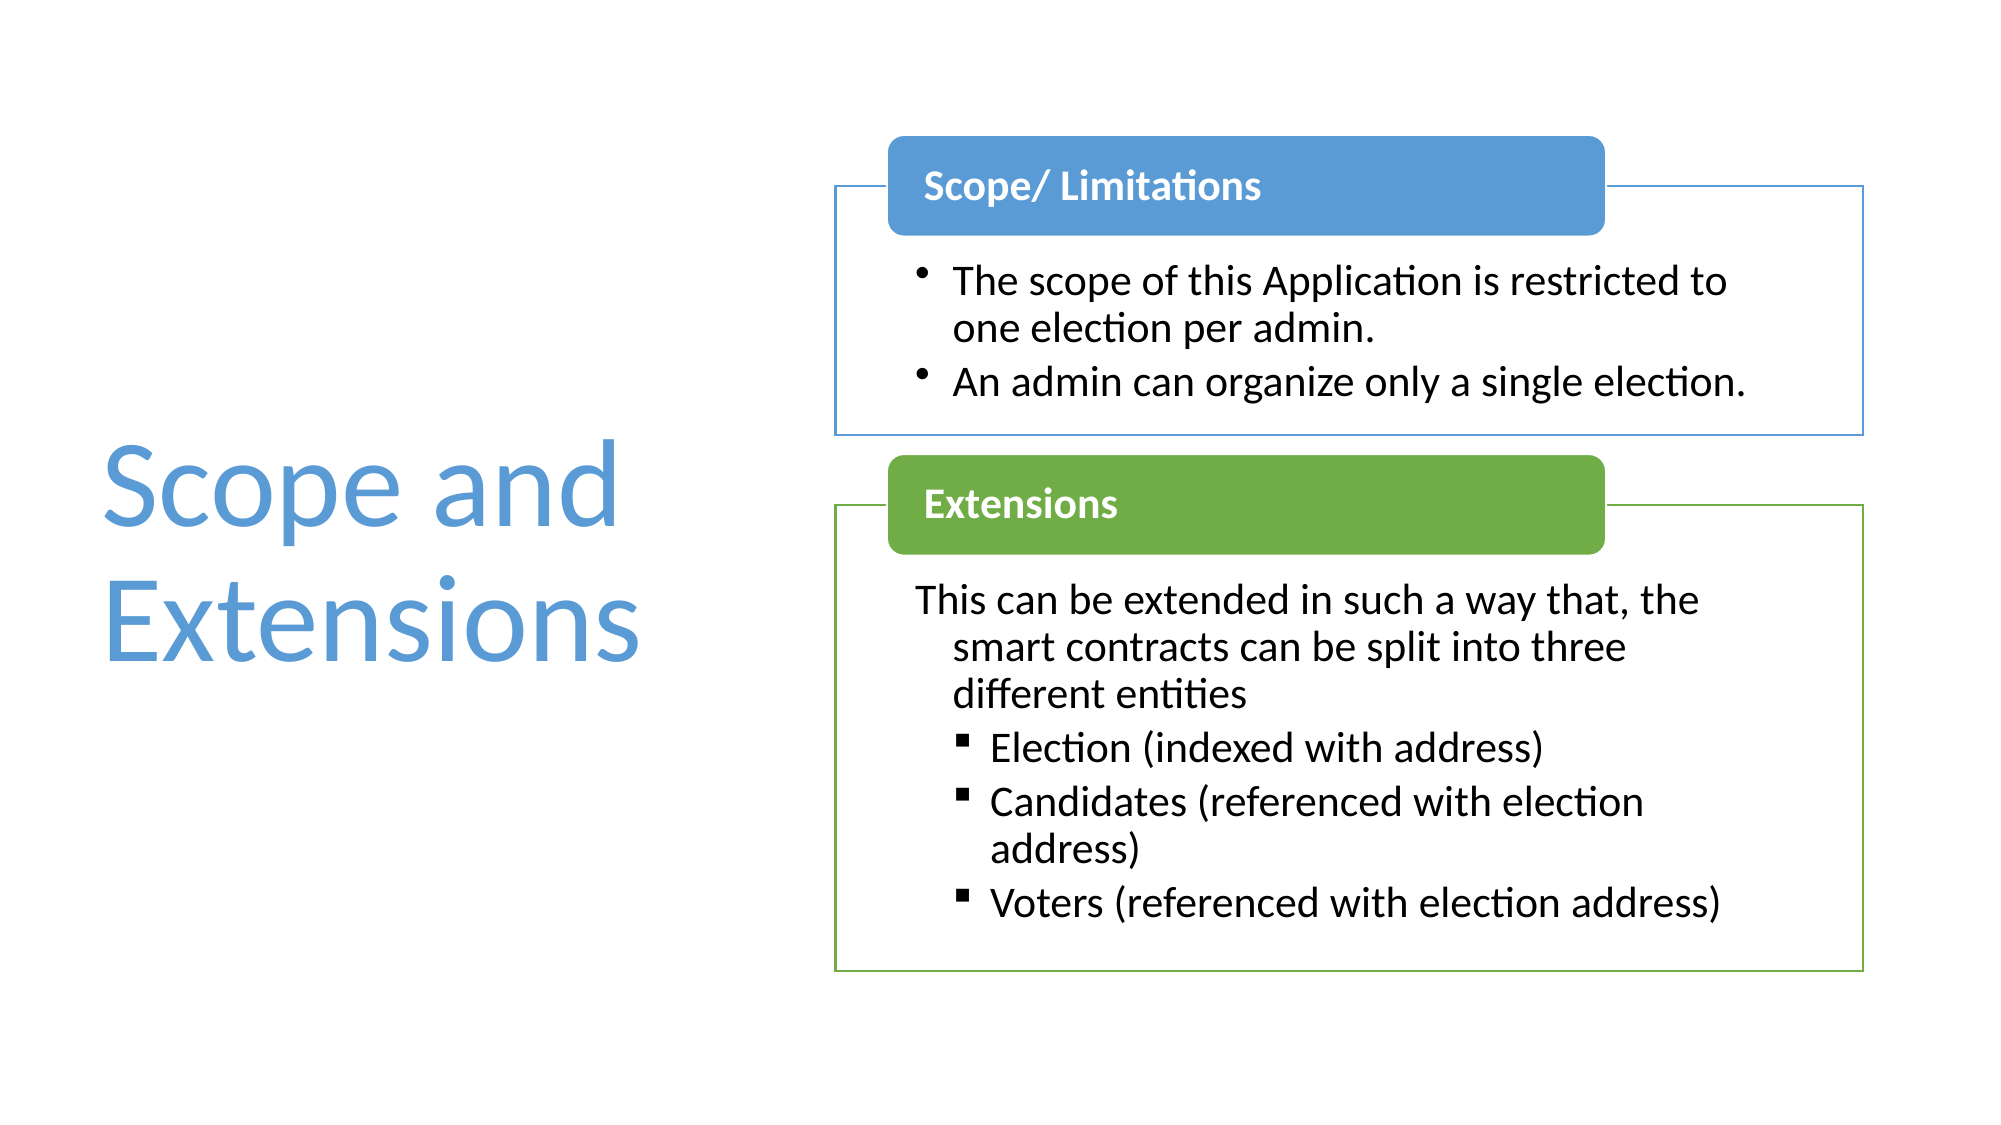

# Scope and Extensions
The scope of this Application is restricted to one election per admin.
An admin can organize only a single election.
Scope/ Limitations
This can be extended in such a way that, the smart contracts can be split into three different entities
Election (indexed with address)
Candidates (referenced with election address)
Voters (referenced with election address)
Extensions